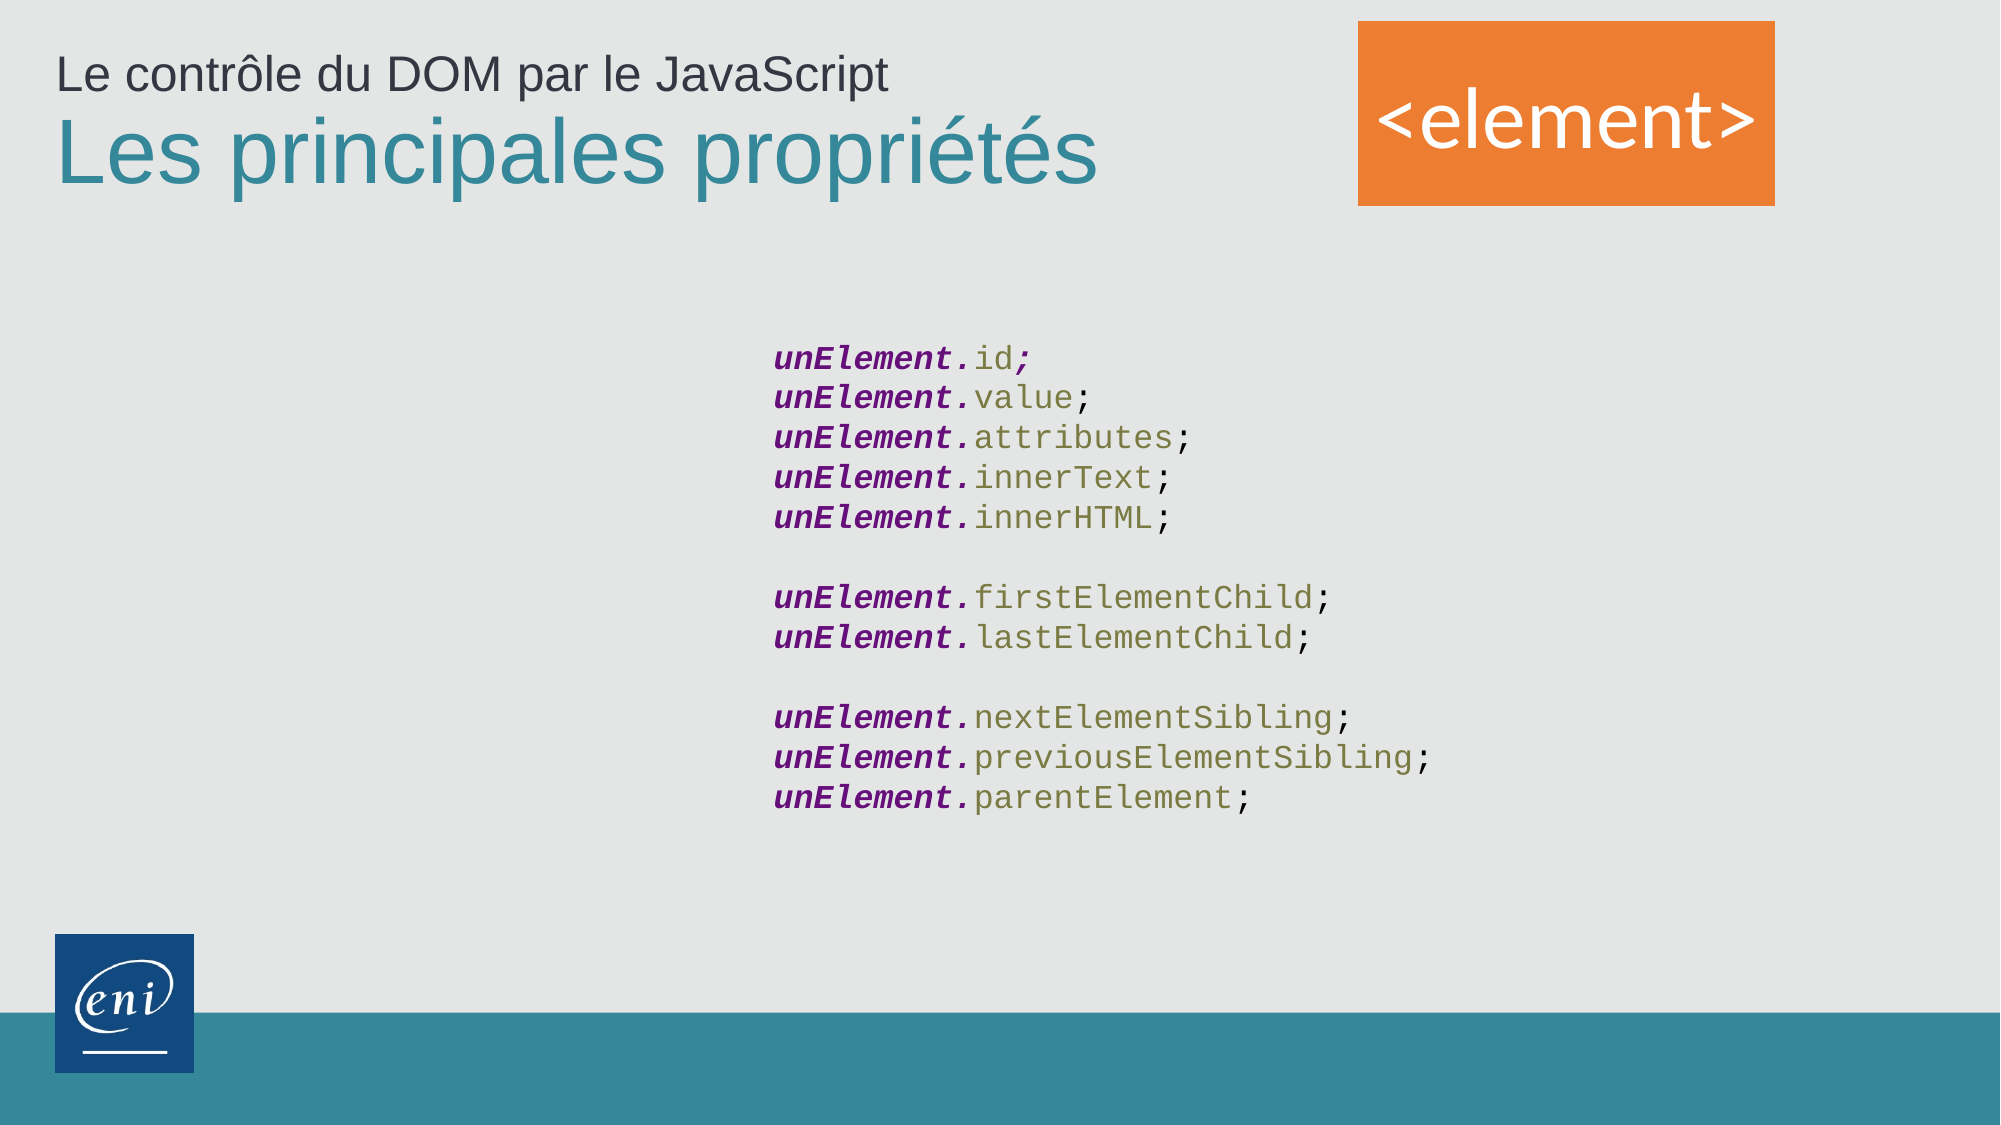

<element>
Le contrôle du DOM par le JavaScript
# Les principales propriétés
unElement.id;
unElement.value;
unElement.attributes;
unElement.innerText;
unElement.innerHTML;

unElement.firstElementChild;
unElement.lastElementChild;

unElement.nextElementSibling;
unElement.previousElementSibling;
unElement.parentElement;